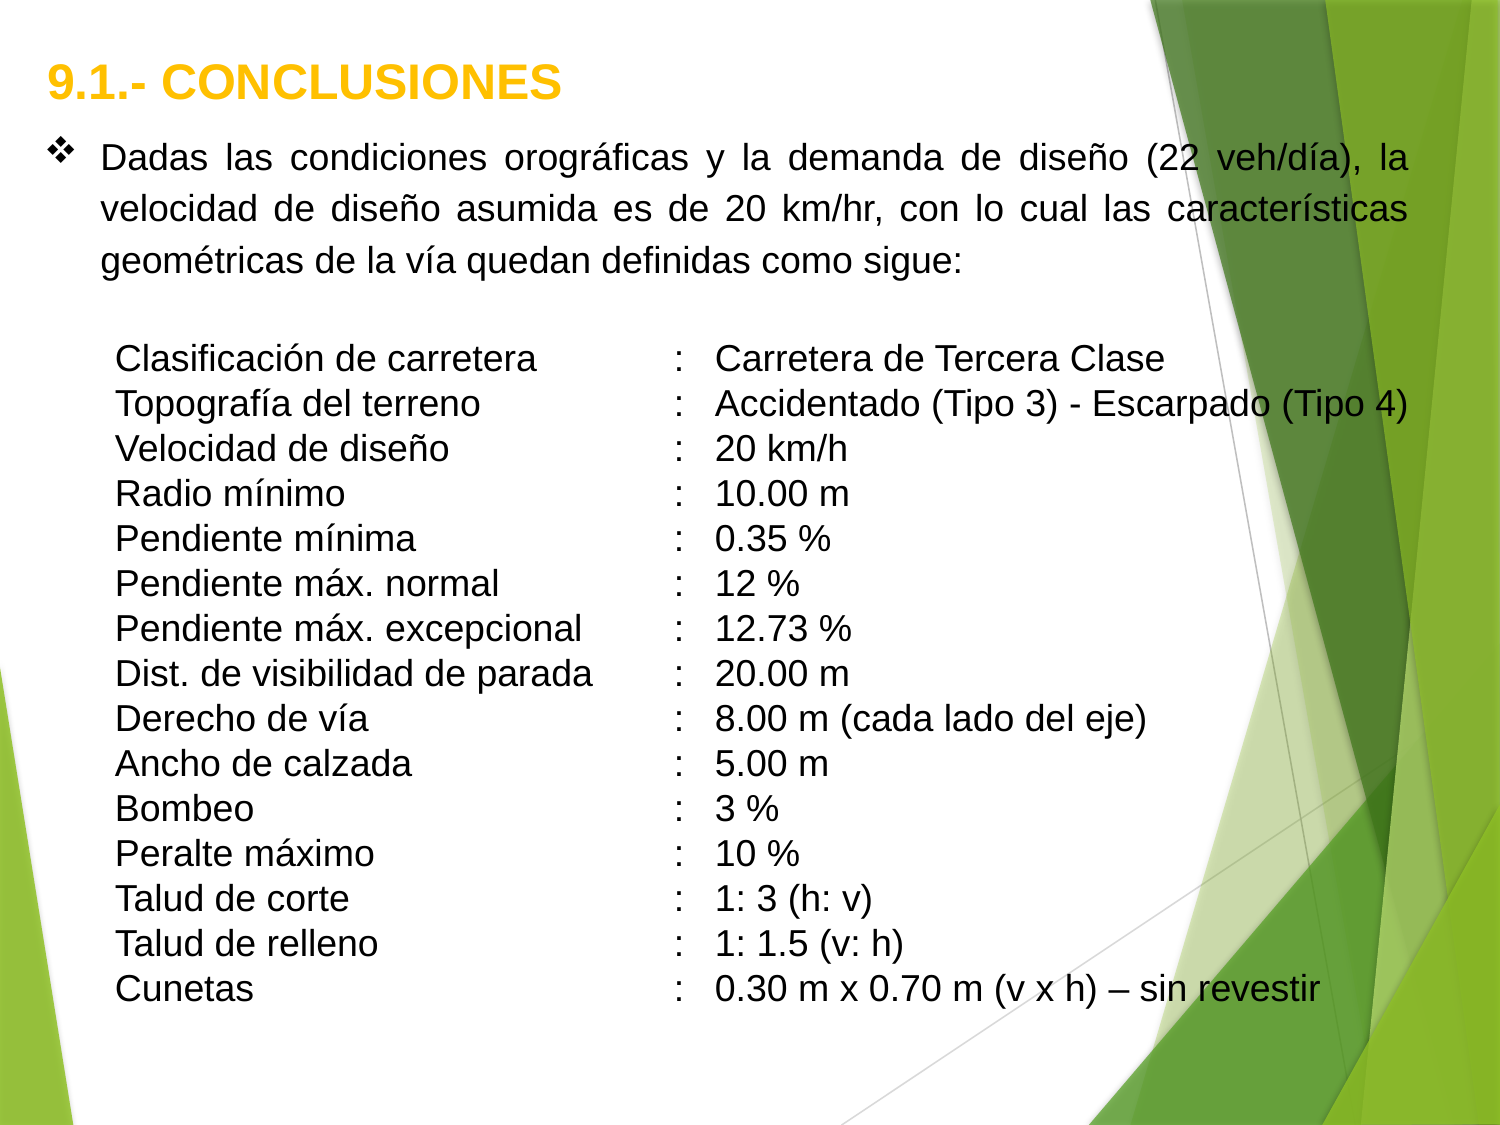

9.1.- CONCLUSIONES
Dadas las condiciones orográficas y la demanda de diseño (22 veh/día), la velocidad de diseño asumida es de 20 km/hr, con lo cual las características geométricas de la vía quedan definidas como sigue:
Clasificación de carretera	: 	Carretera de Tercera Clase
Topografía del terreno	:	Accidentado (Tipo 3) - Escarpado (Tipo 4)
Velocidad de diseño	: 	20 km/h
Radio mínimo	: 	10.00 m
Pendiente mínima	: 	0.35 %
Pendiente máx. normal	: 	12 %
Pendiente máx. excepcional	: 	12.73 %
Dist. de visibilidad de parada	: 	20.00 m
Derecho de vía	: 	8.00 m (cada lado del eje)
Ancho de calzada	: 	5.00 m
Bombeo	: 	3 %
Peralte máximo	: 	10 %
Talud de corte	: 	1: 3 (h: v)
Talud de relleno	: 	1: 1.5 (v: h)
Cunetas	:	0.30 m x 0.70 m (v x h) – sin revestir